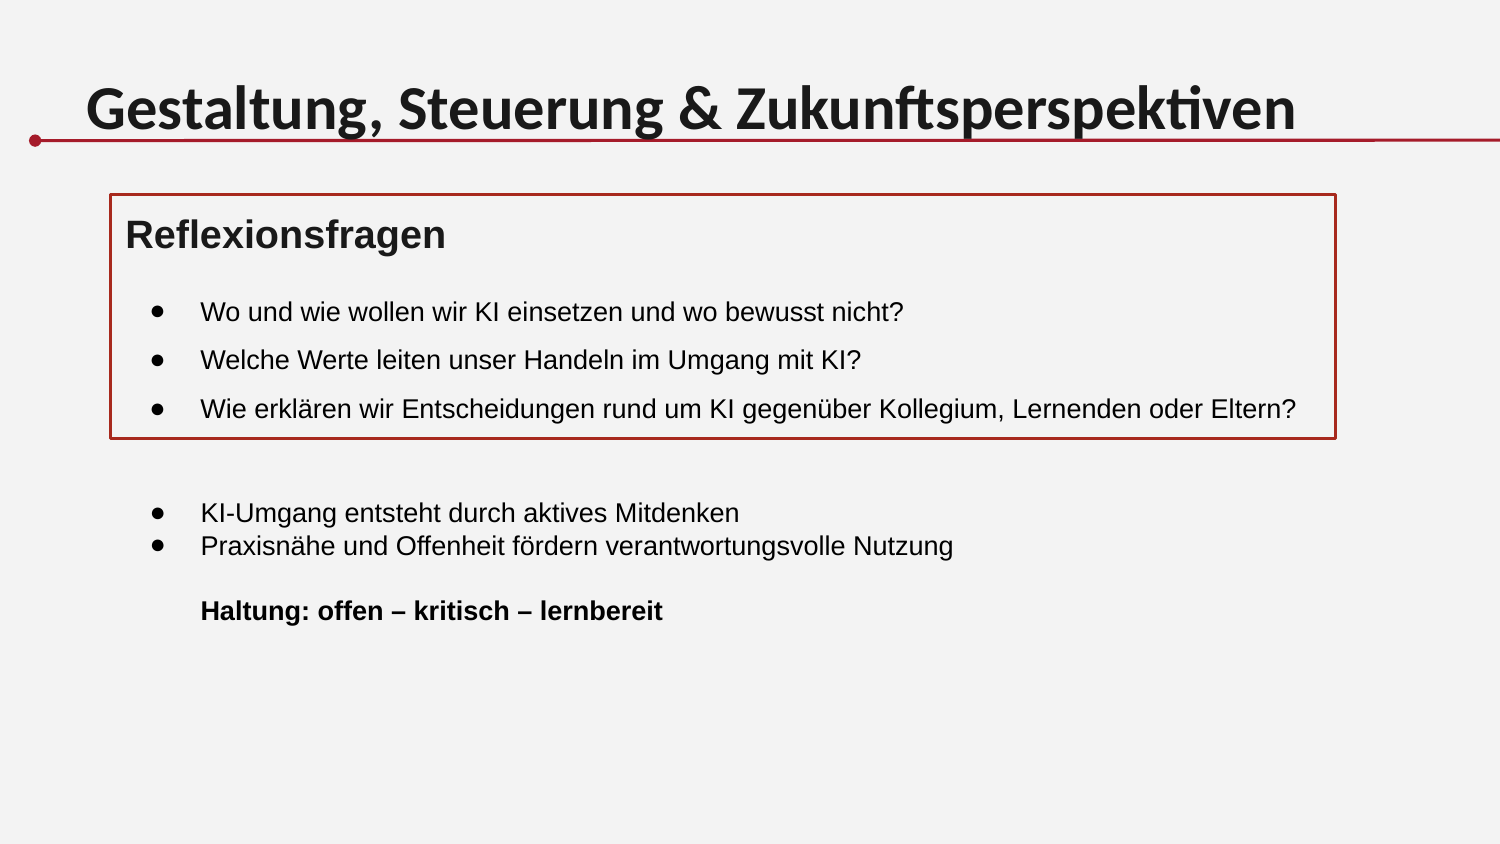

Gestaltung, Steuerung & Zukunftsperspektiven
Reflexionsfragen
Wo und wie wollen wir KI einsetzen und wo bewusst nicht?
Welche Werte leiten unser Handeln im Umgang mit KI?
Wie erklären wir Entscheidungen rund um KI gegenüber Kollegium, Lernenden oder Eltern?
KI-Umgang entsteht durch aktives Mitdenken
Praxisnähe und Offenheit fördern verantwortungsvolle Nutzung
Haltung: offen – kritisch – lernbereit